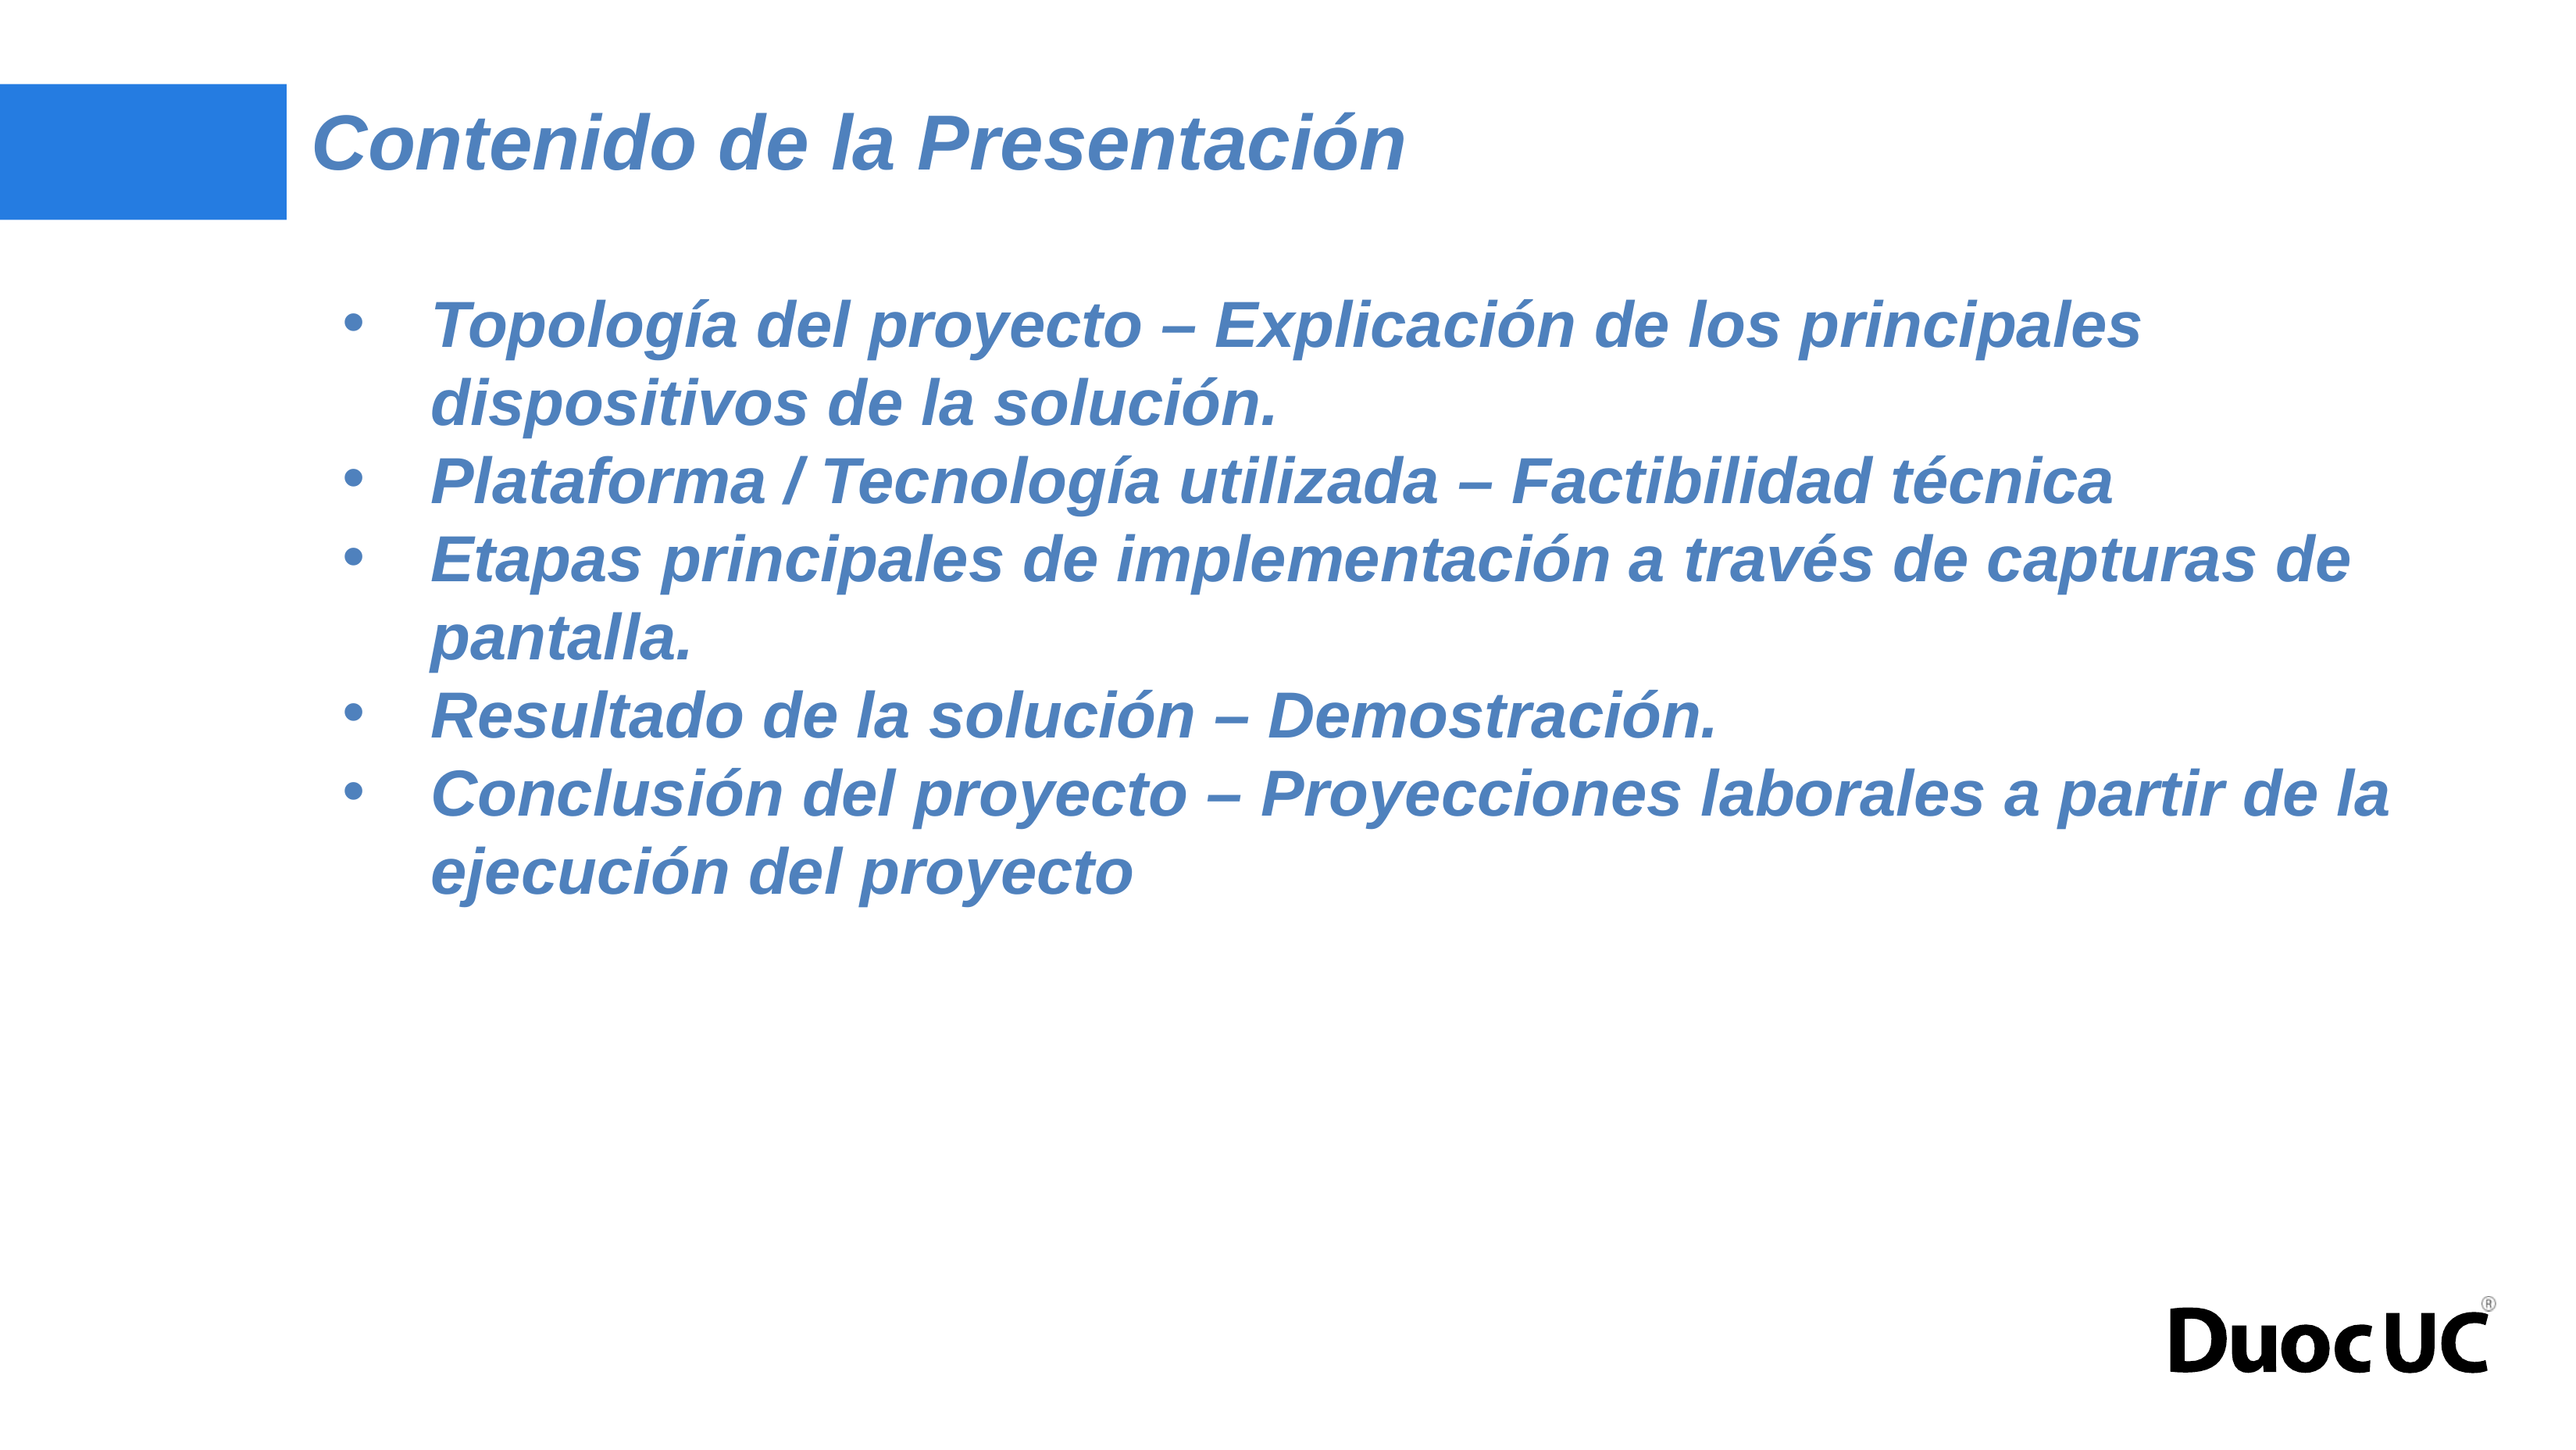

# Contenido de la Presentación

Topología del proyecto – Explicación de los principales dispositivos de la solución.
Plataforma / Tecnología utilizada – Factibilidad técnica
Etapas principales de implementación a través de capturas de pantalla.
Resultado de la solución – Demostración.
Conclusión del proyecto – Proyecciones laborales a partir de la ejecución del proyecto